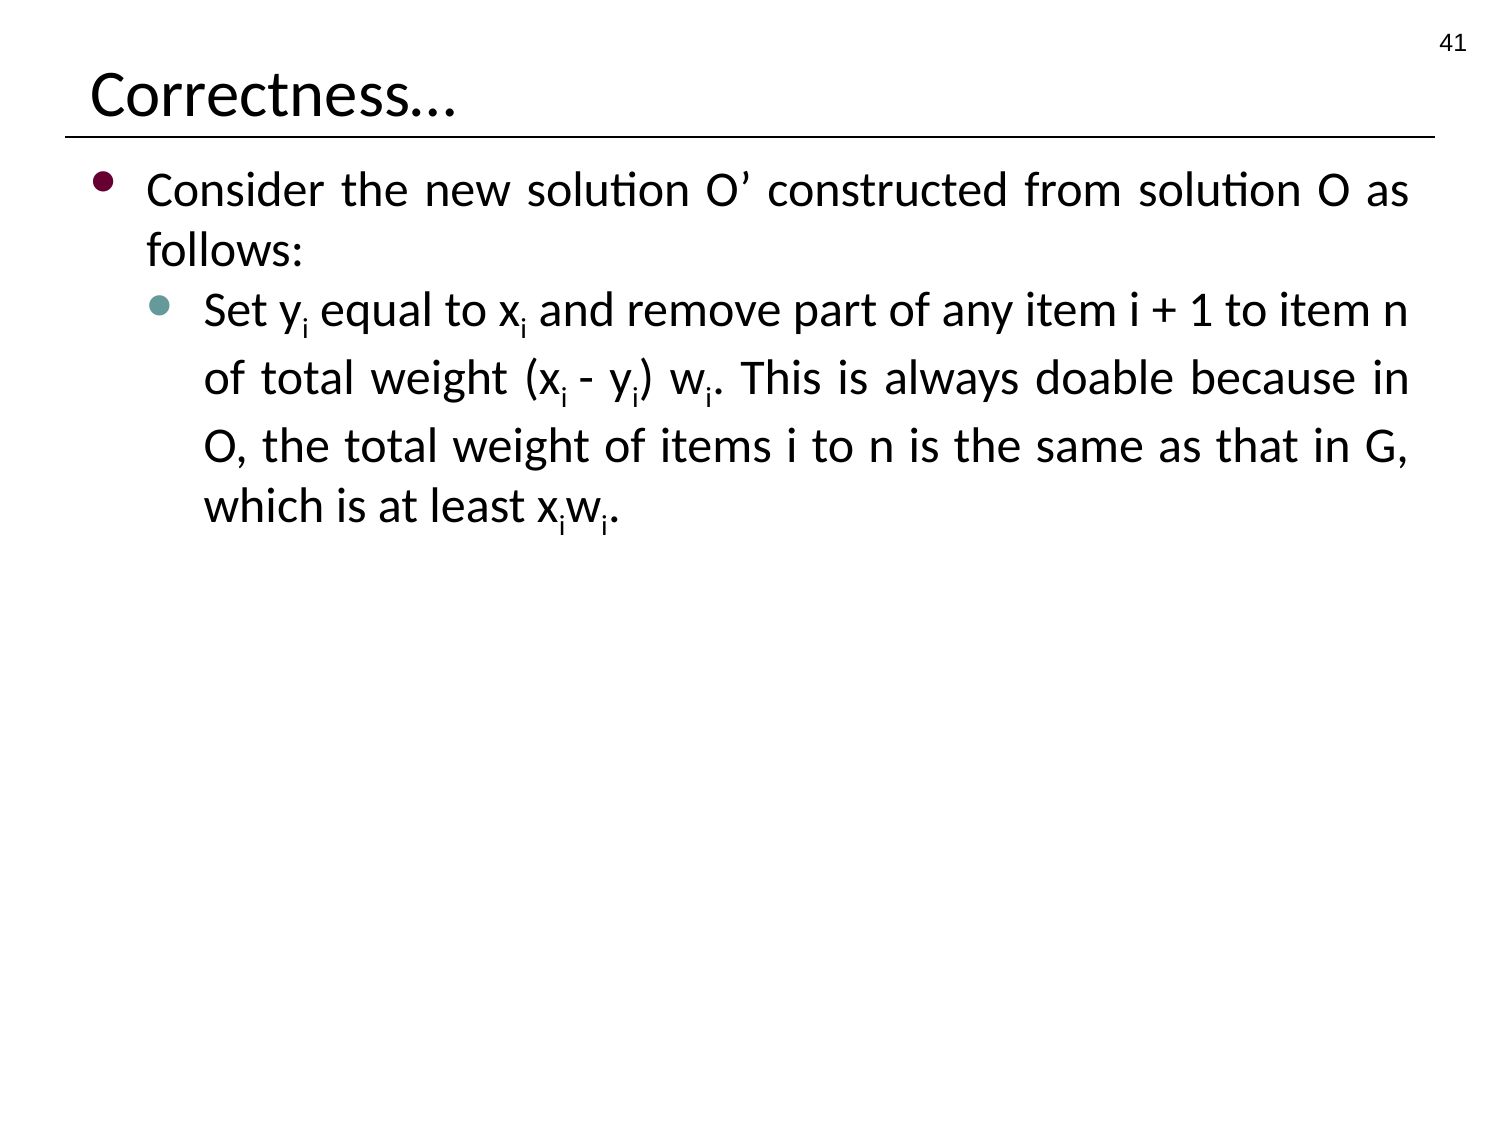

41
# Correctness…
Consider the new solution O’ constructed from solution O as follows:
Set yi equal to xi and remove part of any item i + 1 to item n of total weight (xi - yi) wi. This is always doable because in O, the total weight of items i to n is the same as that in G, which is at least xiwi.